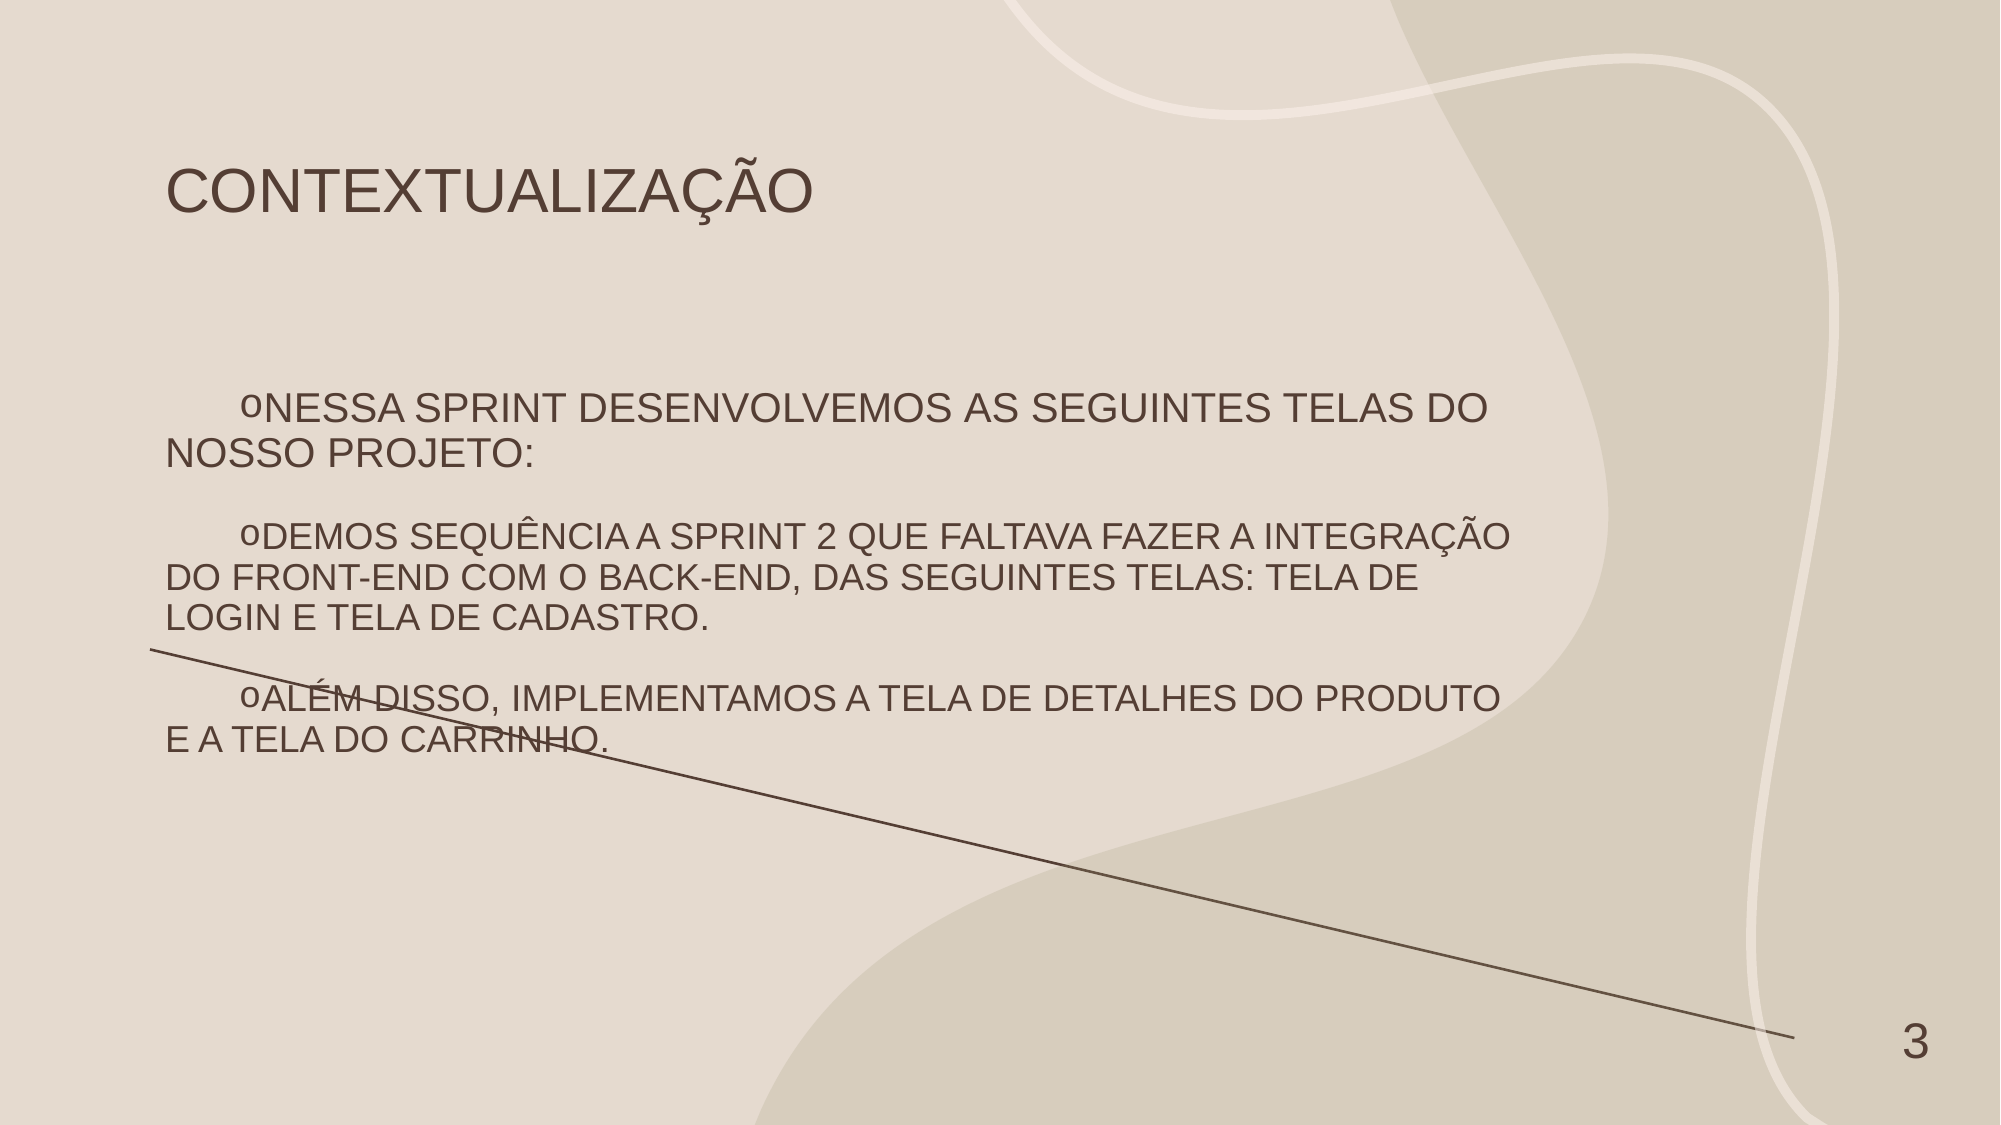

# CONTEXTUALIZAÇÃO

Nessa sprint desenvolvemos as seguintes telas do nosso projeto:

Demos sequência a Sprint 2 que faltava fazer a integração do front-end com o back-end, das seguintes telas: tela de login e tela de cadastro.

Além disso, IMPLEMENTAMOS a tela de detalhes do produto e a tela do carrinho.

3